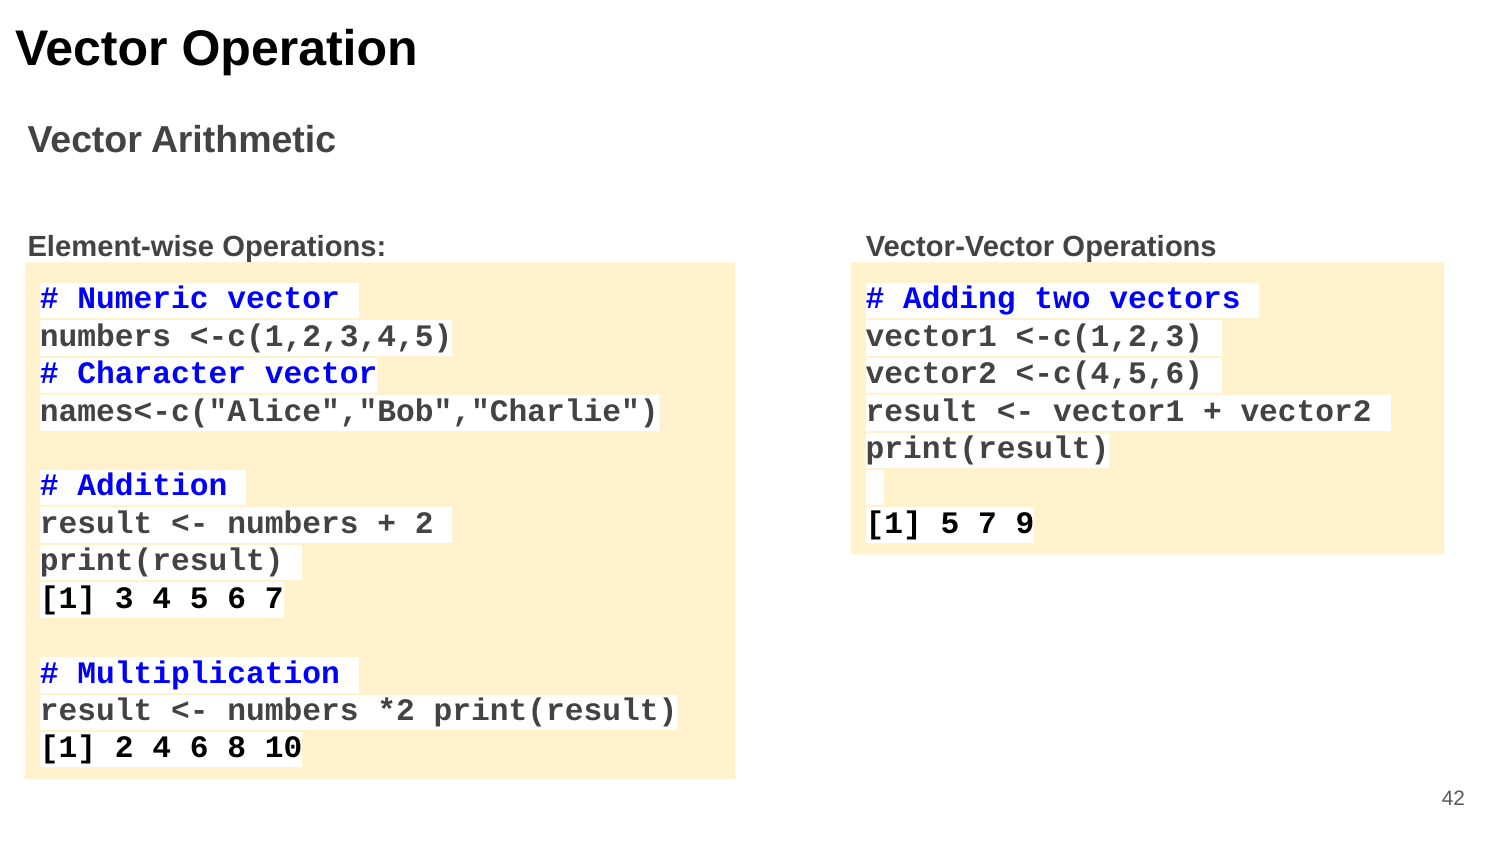

Vector Operation
Vector Arithmetic
Element-wise Operations:
Vector-Vector Operations
# Numeric vector
numbers <-c(1,2,3,4,5)
# Character vector
names<-c("Alice","Bob","Charlie")

# Addition
result <- numbers + 2
print(result)
[1] 3 4 5 6 7

# Multiplication
result <- numbers *2 print(result)
[1] 2 4 6 8 10
# Adding two vectors
vector1 <-c(1,2,3)
vector2 <-c(4,5,6)
result <- vector1 + vector2
print(result)

[1] 5 7 9
42